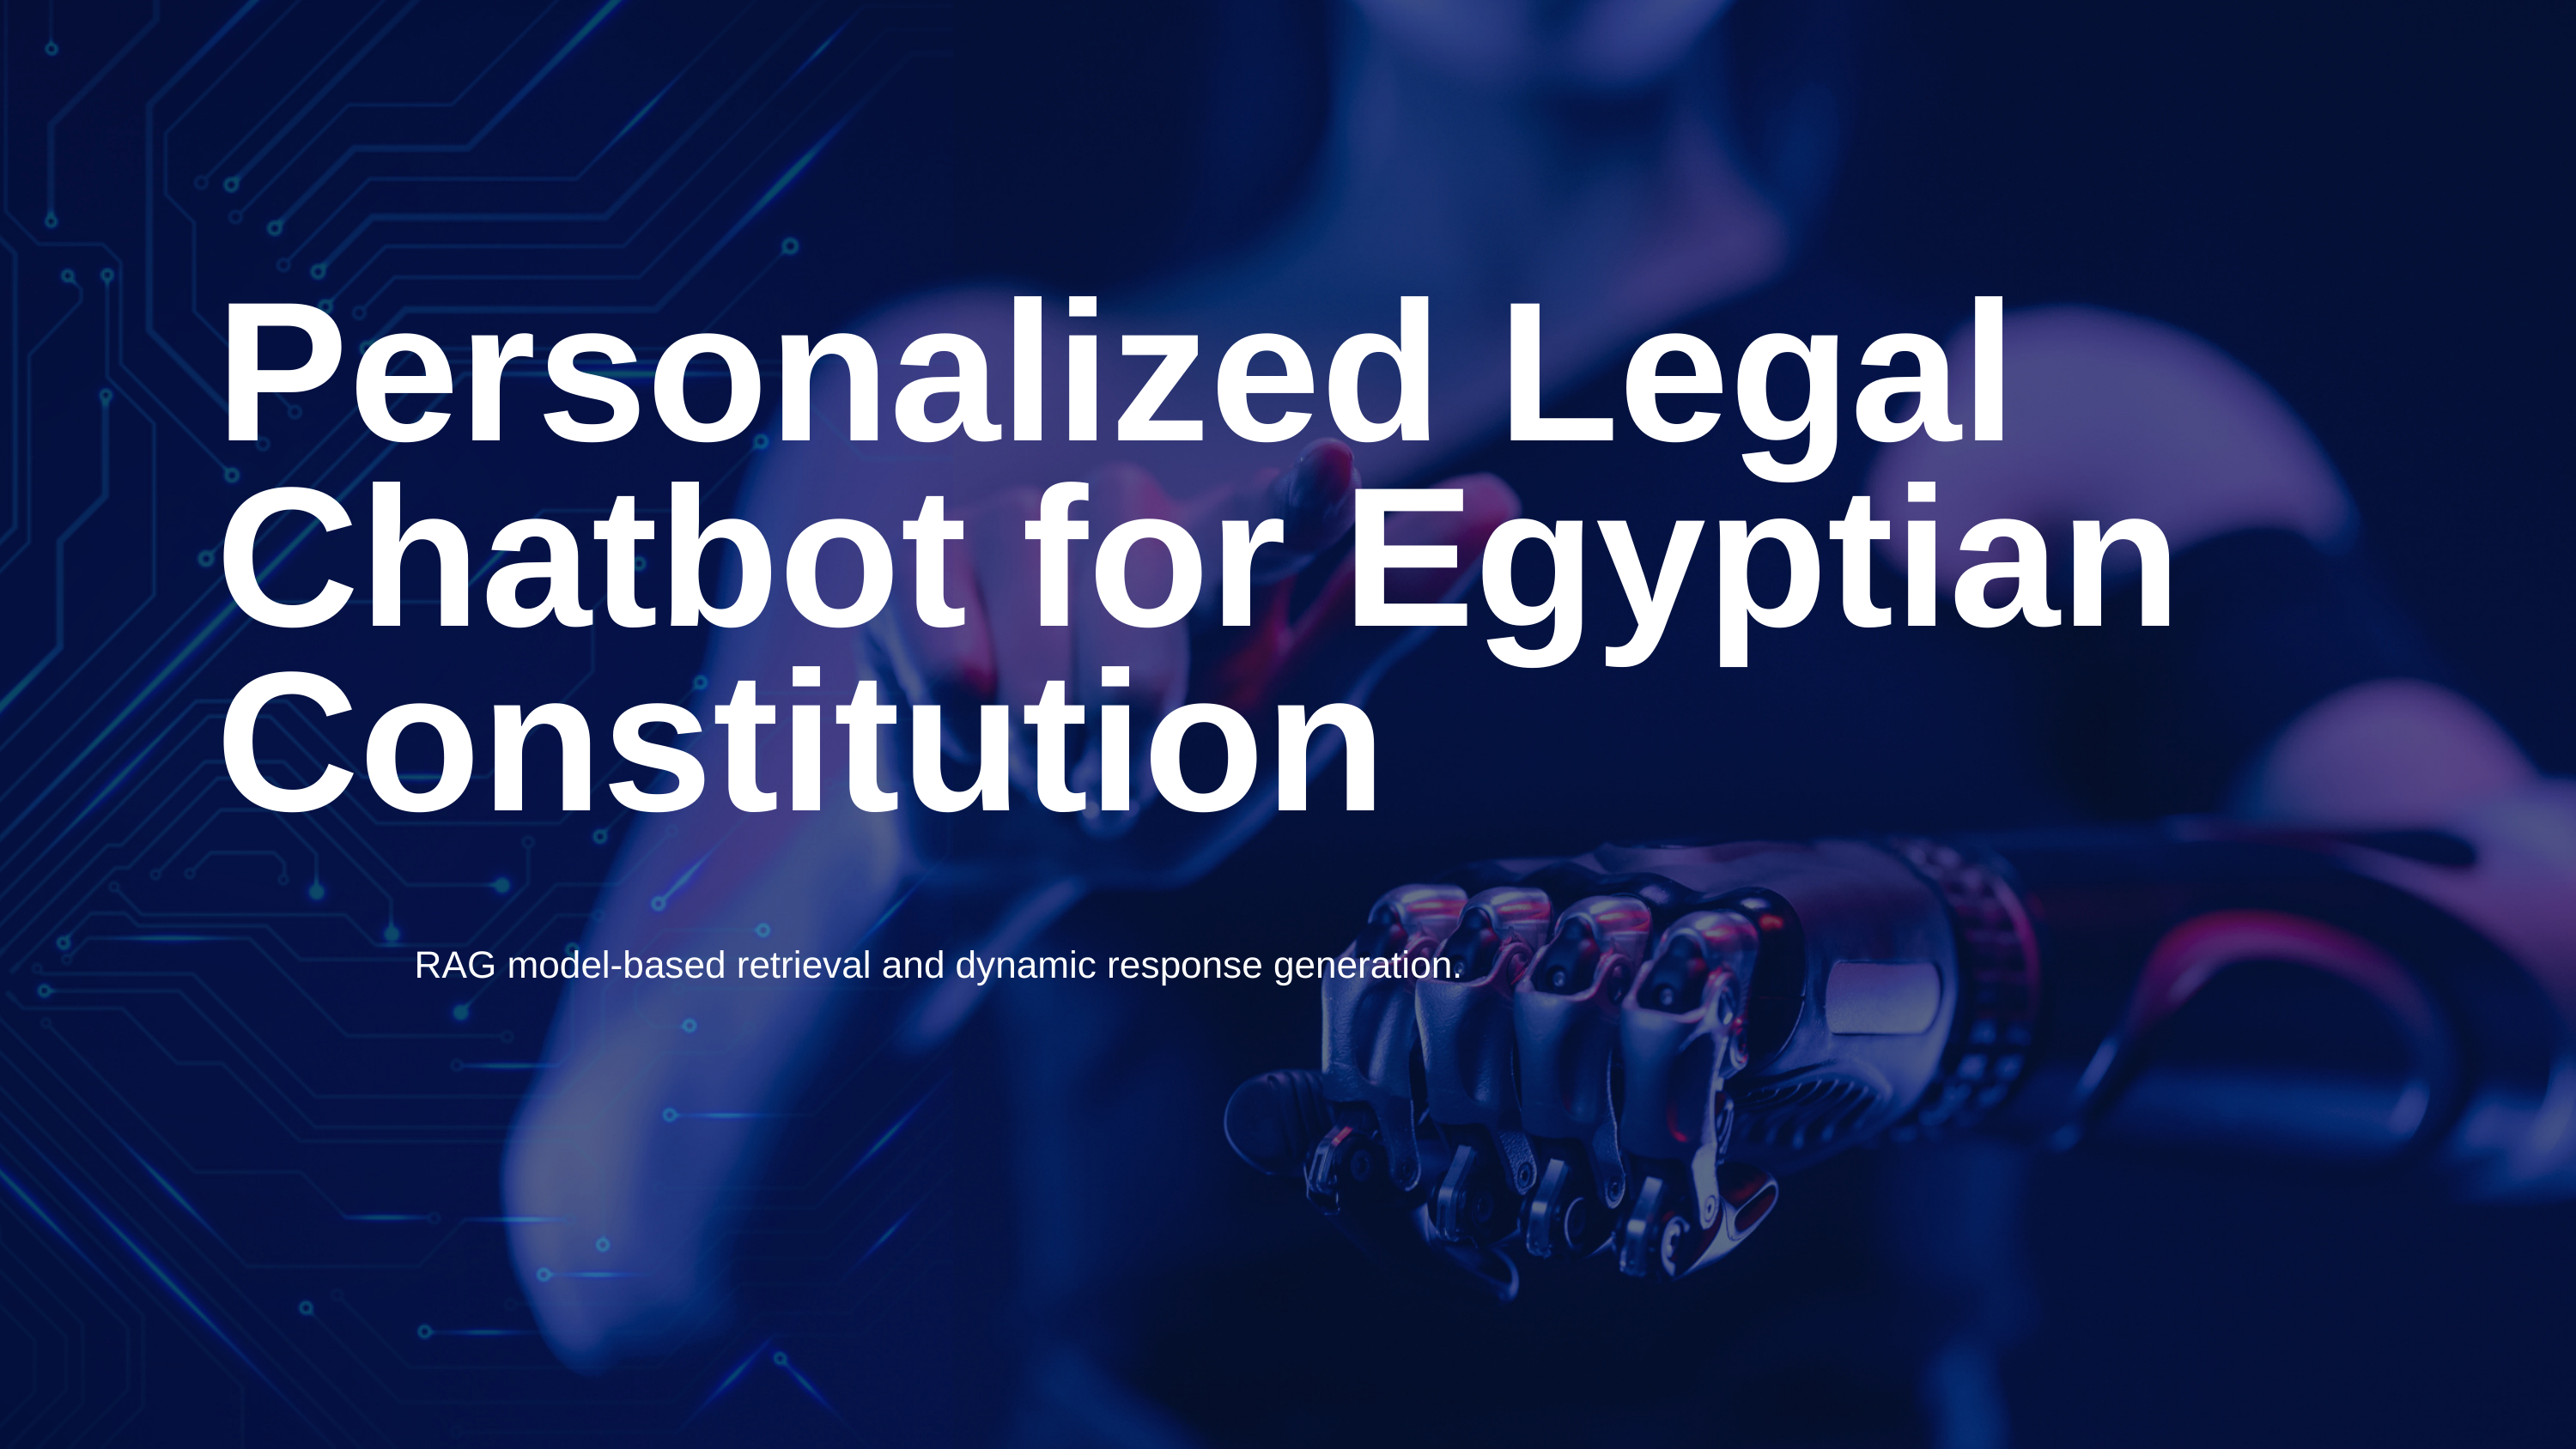

Personalized Legal Chatbot for Egyptian Constitution
RAG model-based retrieval and dynamic response generation.